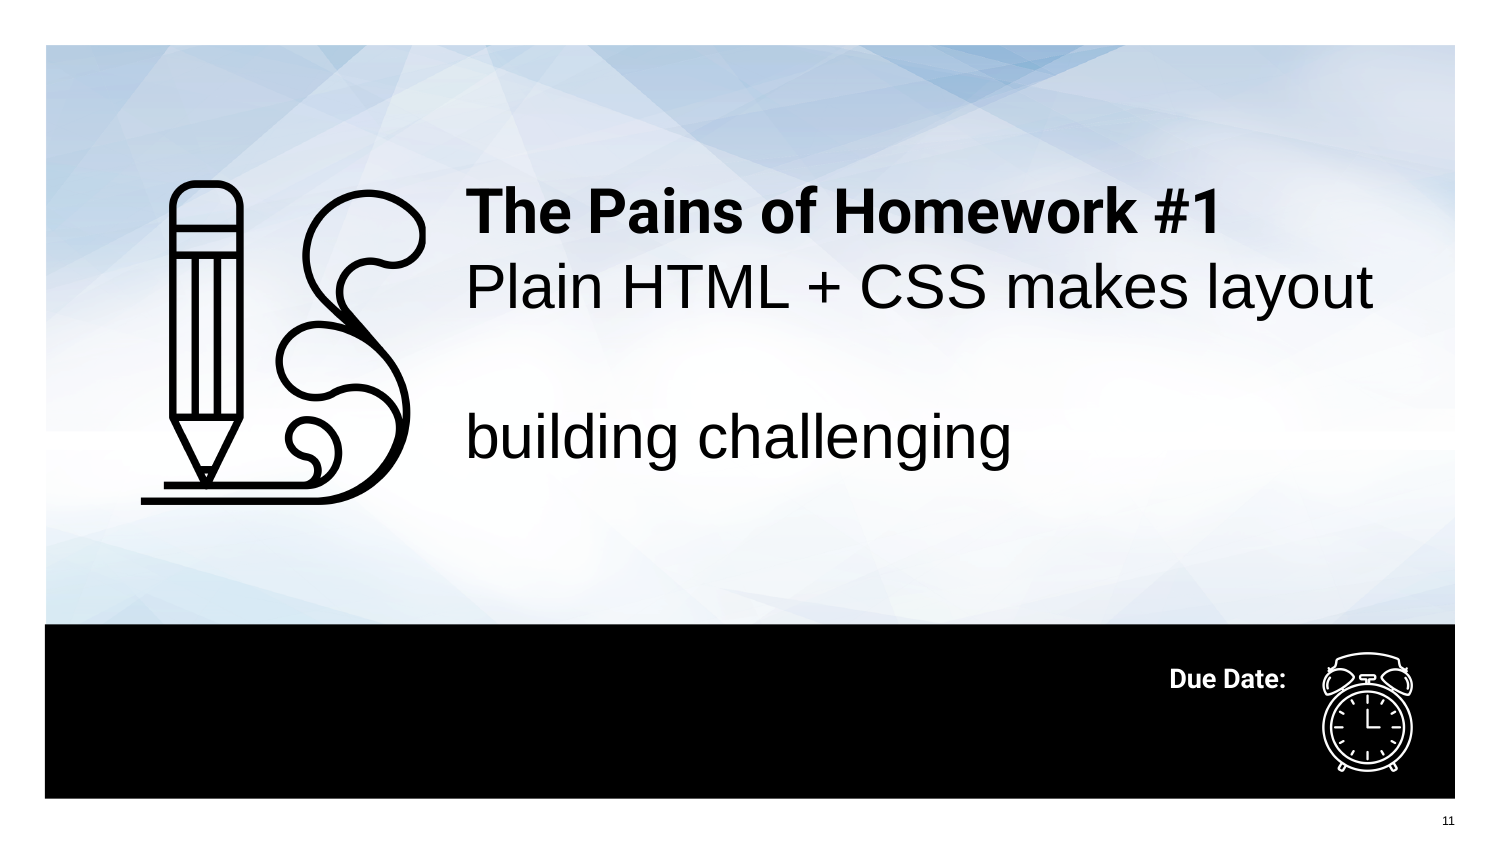

The Pains of Homework #1
Plain HTML + CSS makes layout
building challenging
#
11